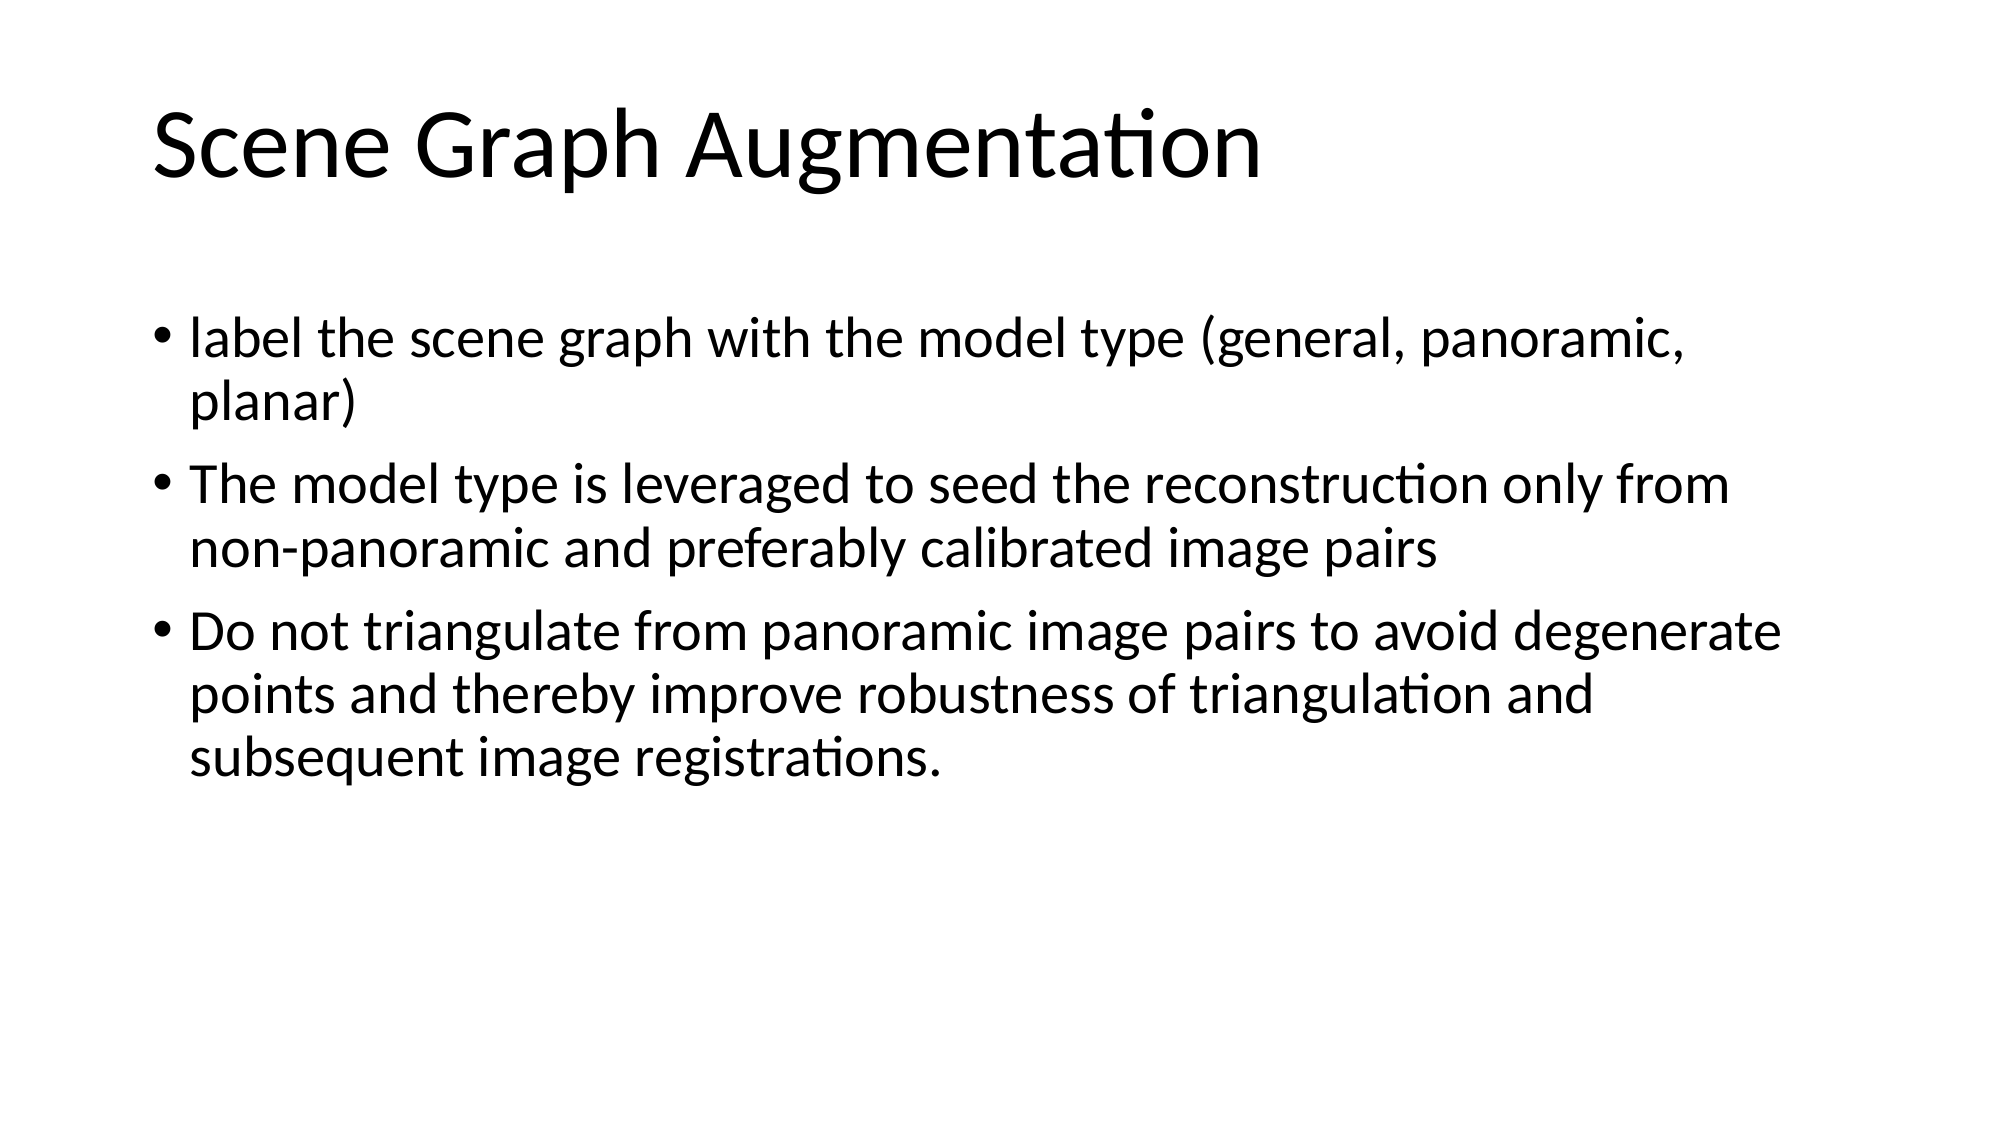

# Scene Graph Augmentation
label the scene graph with the model type (general, panoramic, planar)
The model type is leveraged to seed the reconstruction only from non-panoramic and preferably calibrated image pairs
Do not triangulate from panoramic image pairs to avoid degenerate points and thereby improve robustness of triangulation and subsequent image registrations.